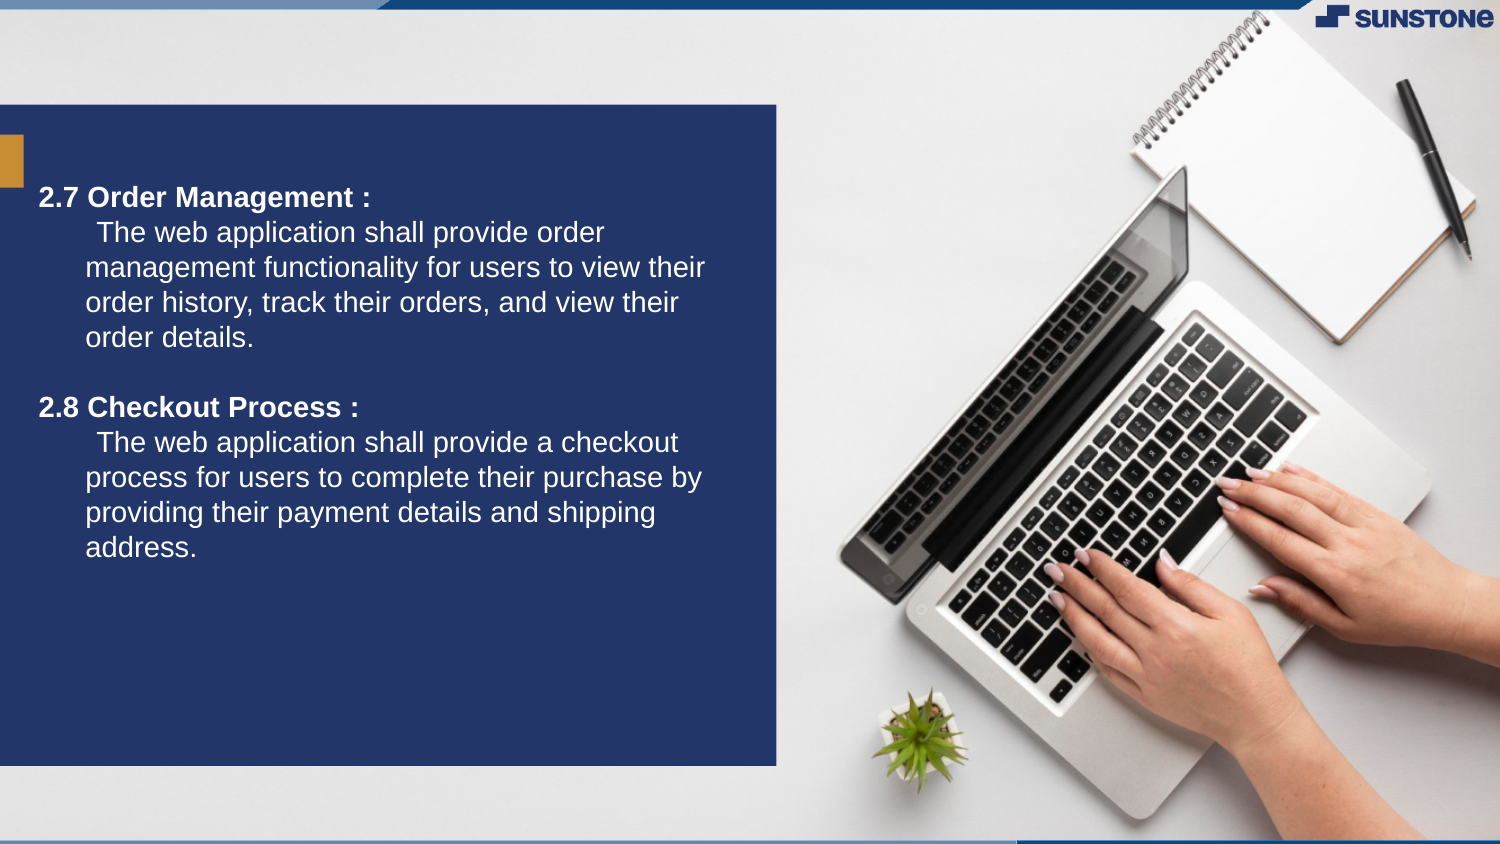

#
2.7 Order Management :
       The web application shall provide order management functionality for users to view their order history, track their orders, and view their order details.

2.8 Checkout Process :
       The web application shall provide a checkout process for users to complete their purchase by providing their payment details and shipping address.